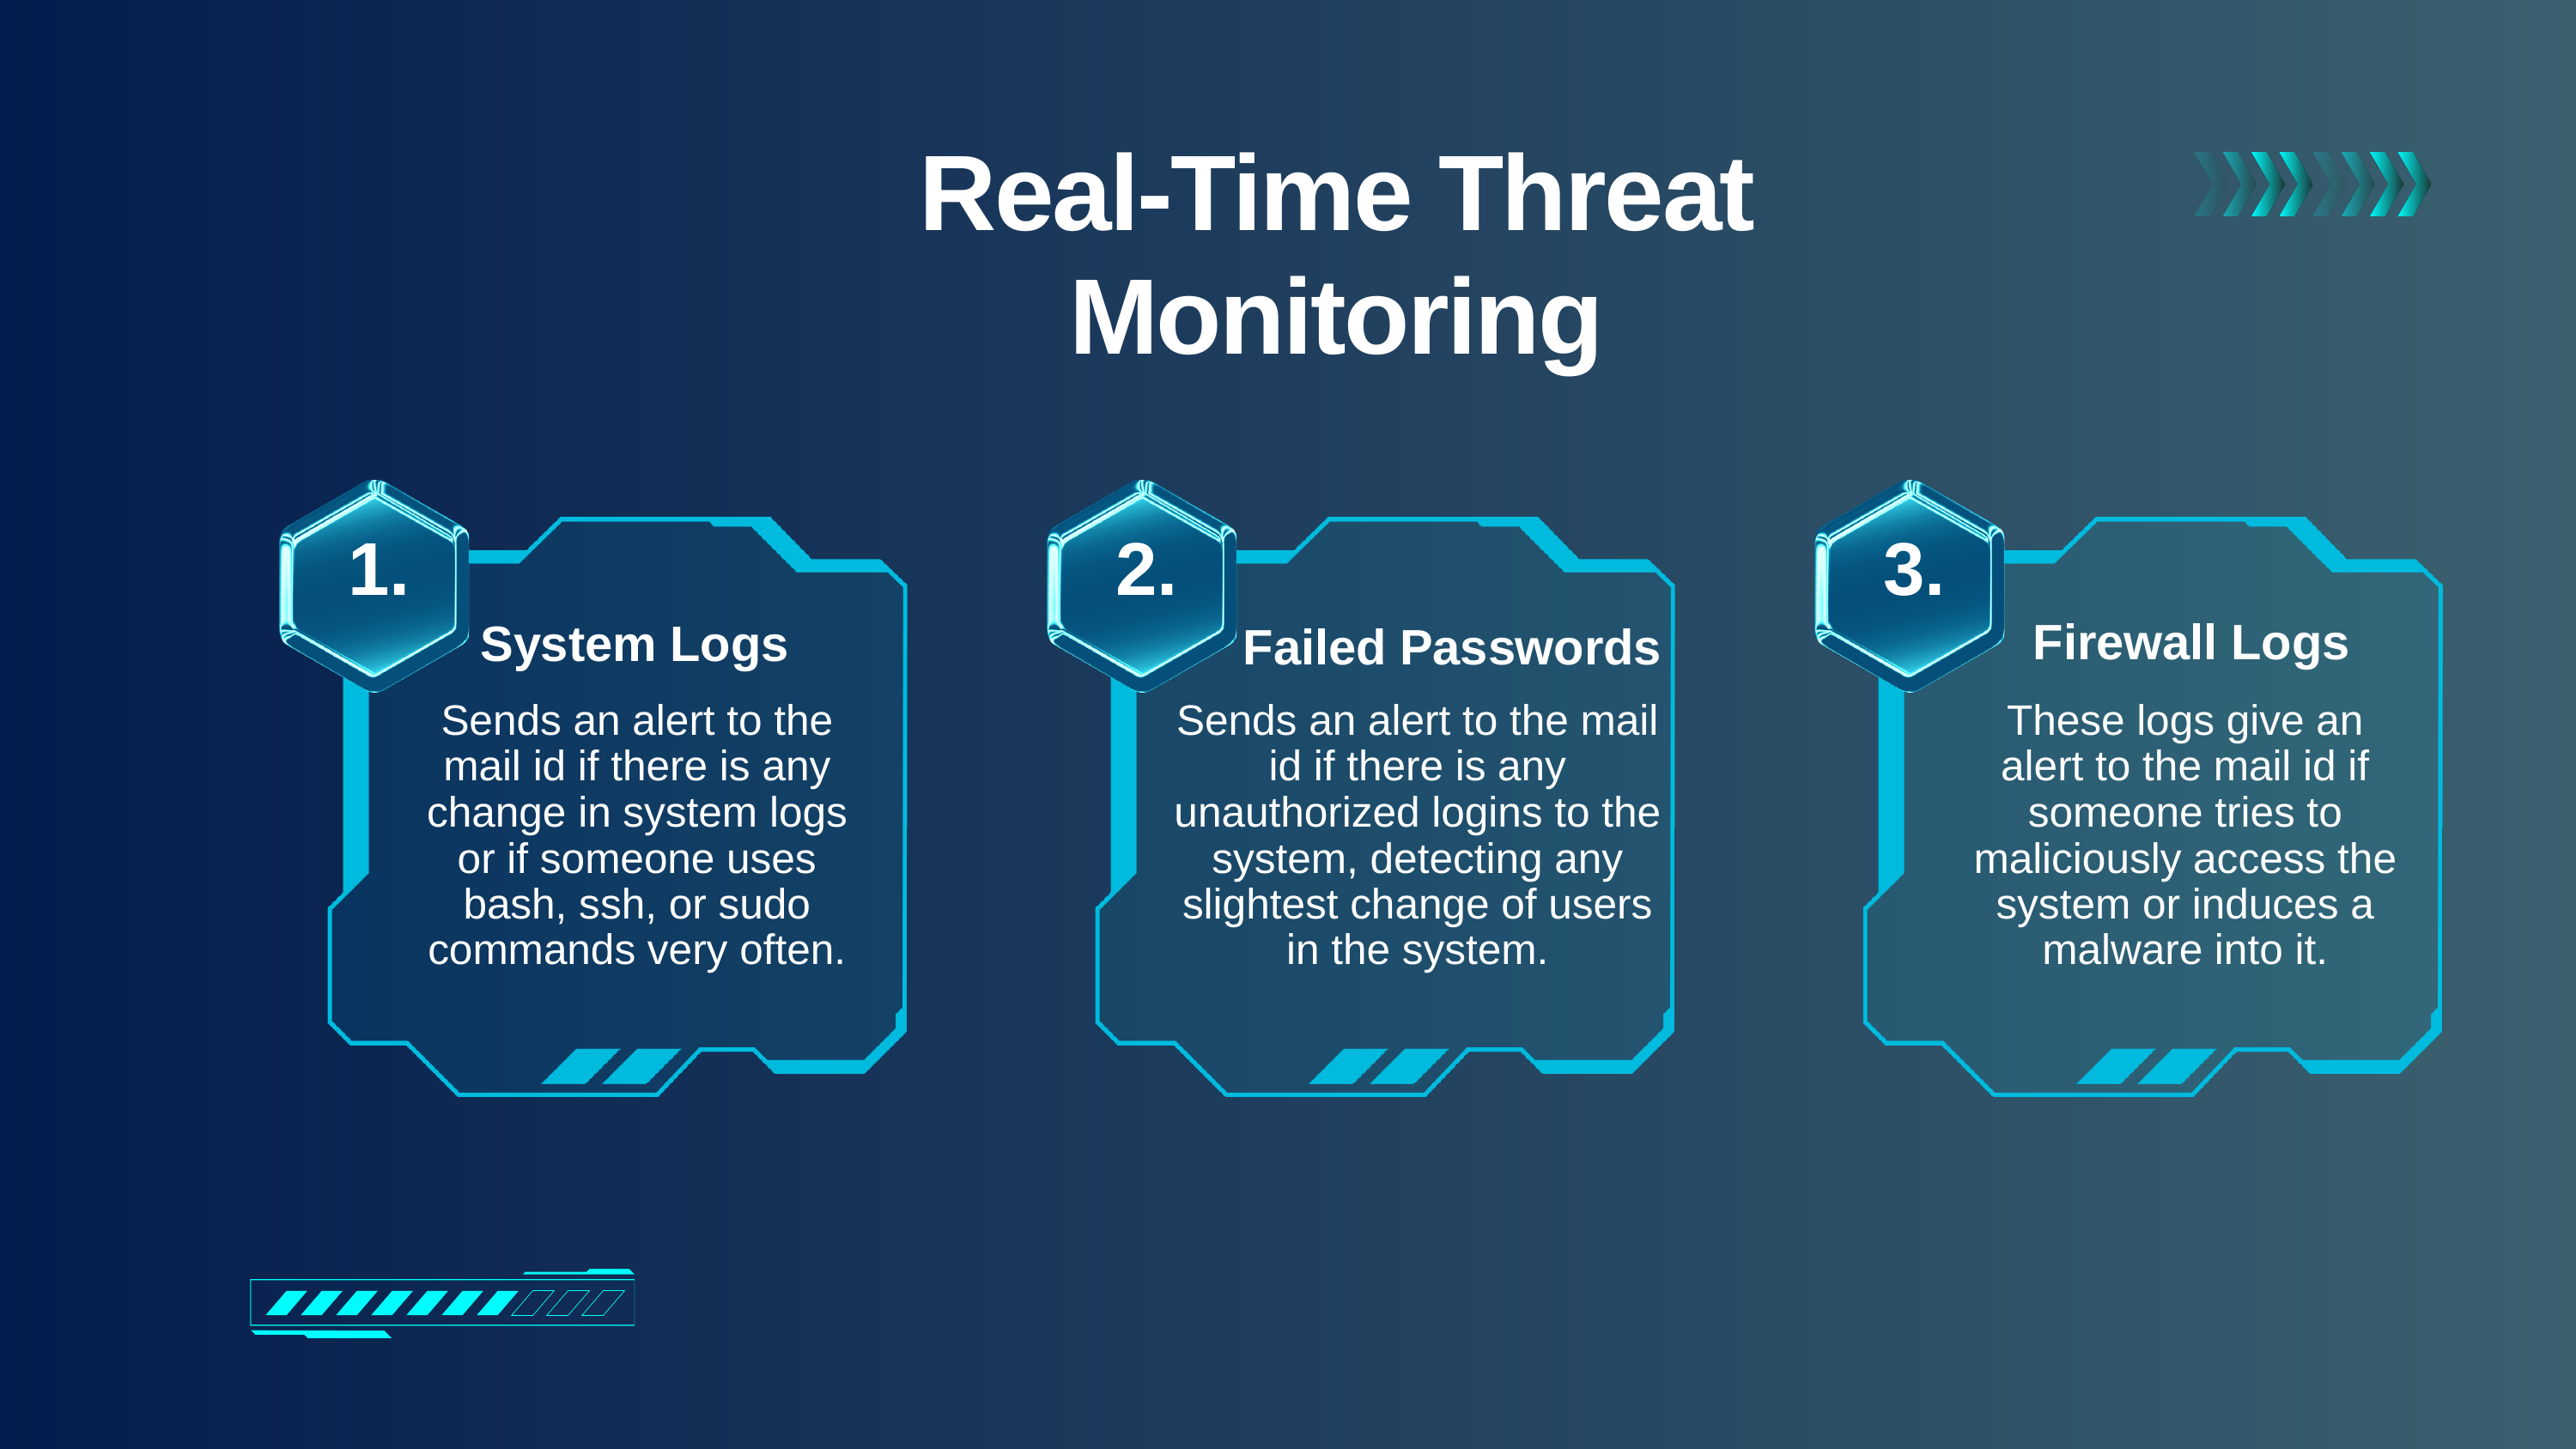

Real-Time Threat Monitoring

1.
2.
3.
Firewall Logs
System Logs
Failed Passwords
Sends an alert to the mail id if there is any change in system logs or if someone uses bash, ssh, or sudo commands very often.
Sends an alert to the mail id if there is any unauthorized logins to the system, detecting any slightest change of users in the system.
These logs give an alert to the mail id if someone tries to maliciously access the system or induces a malware into it.